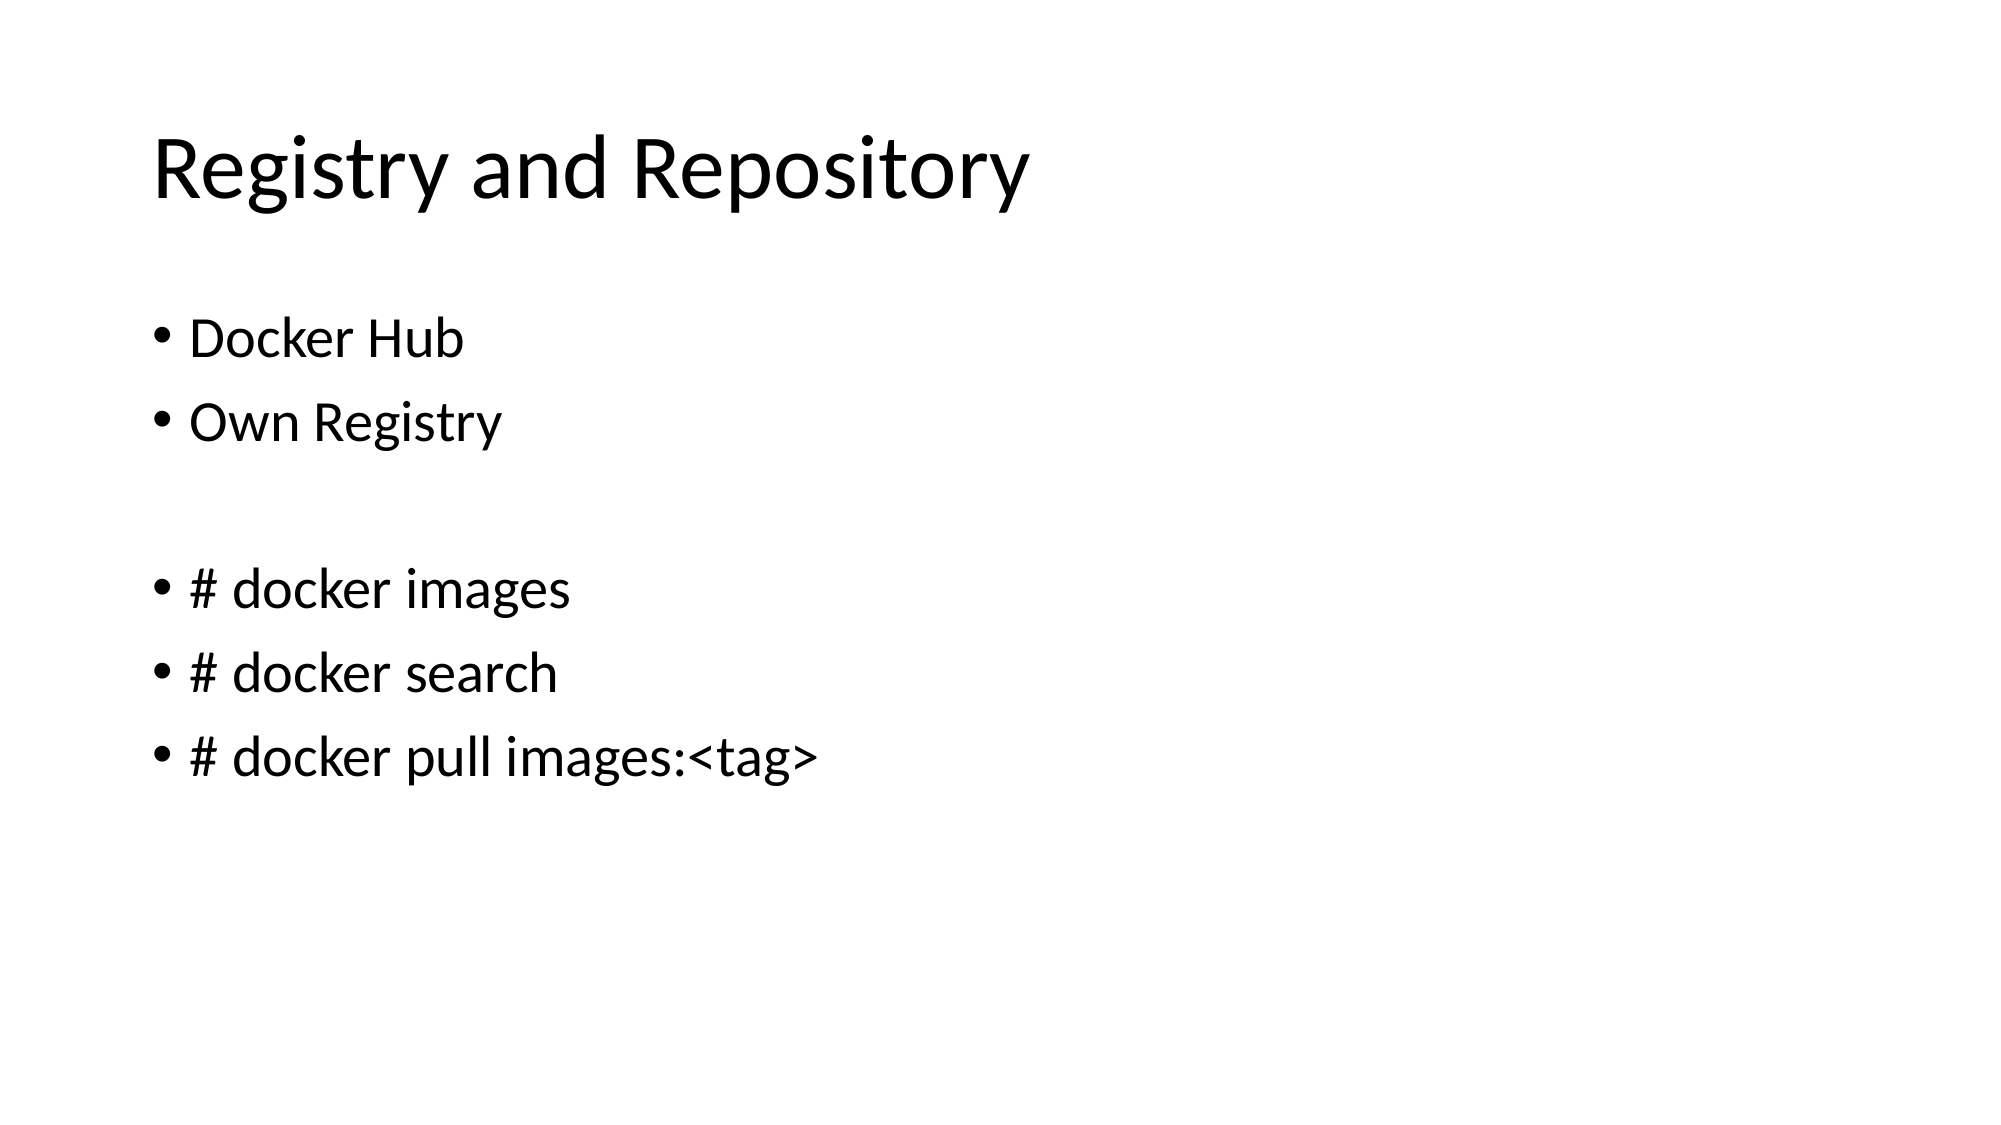

# Registry and Repository
Docker Hub
Own Registry

# docker images
# docker search
# docker pull images:<tag>